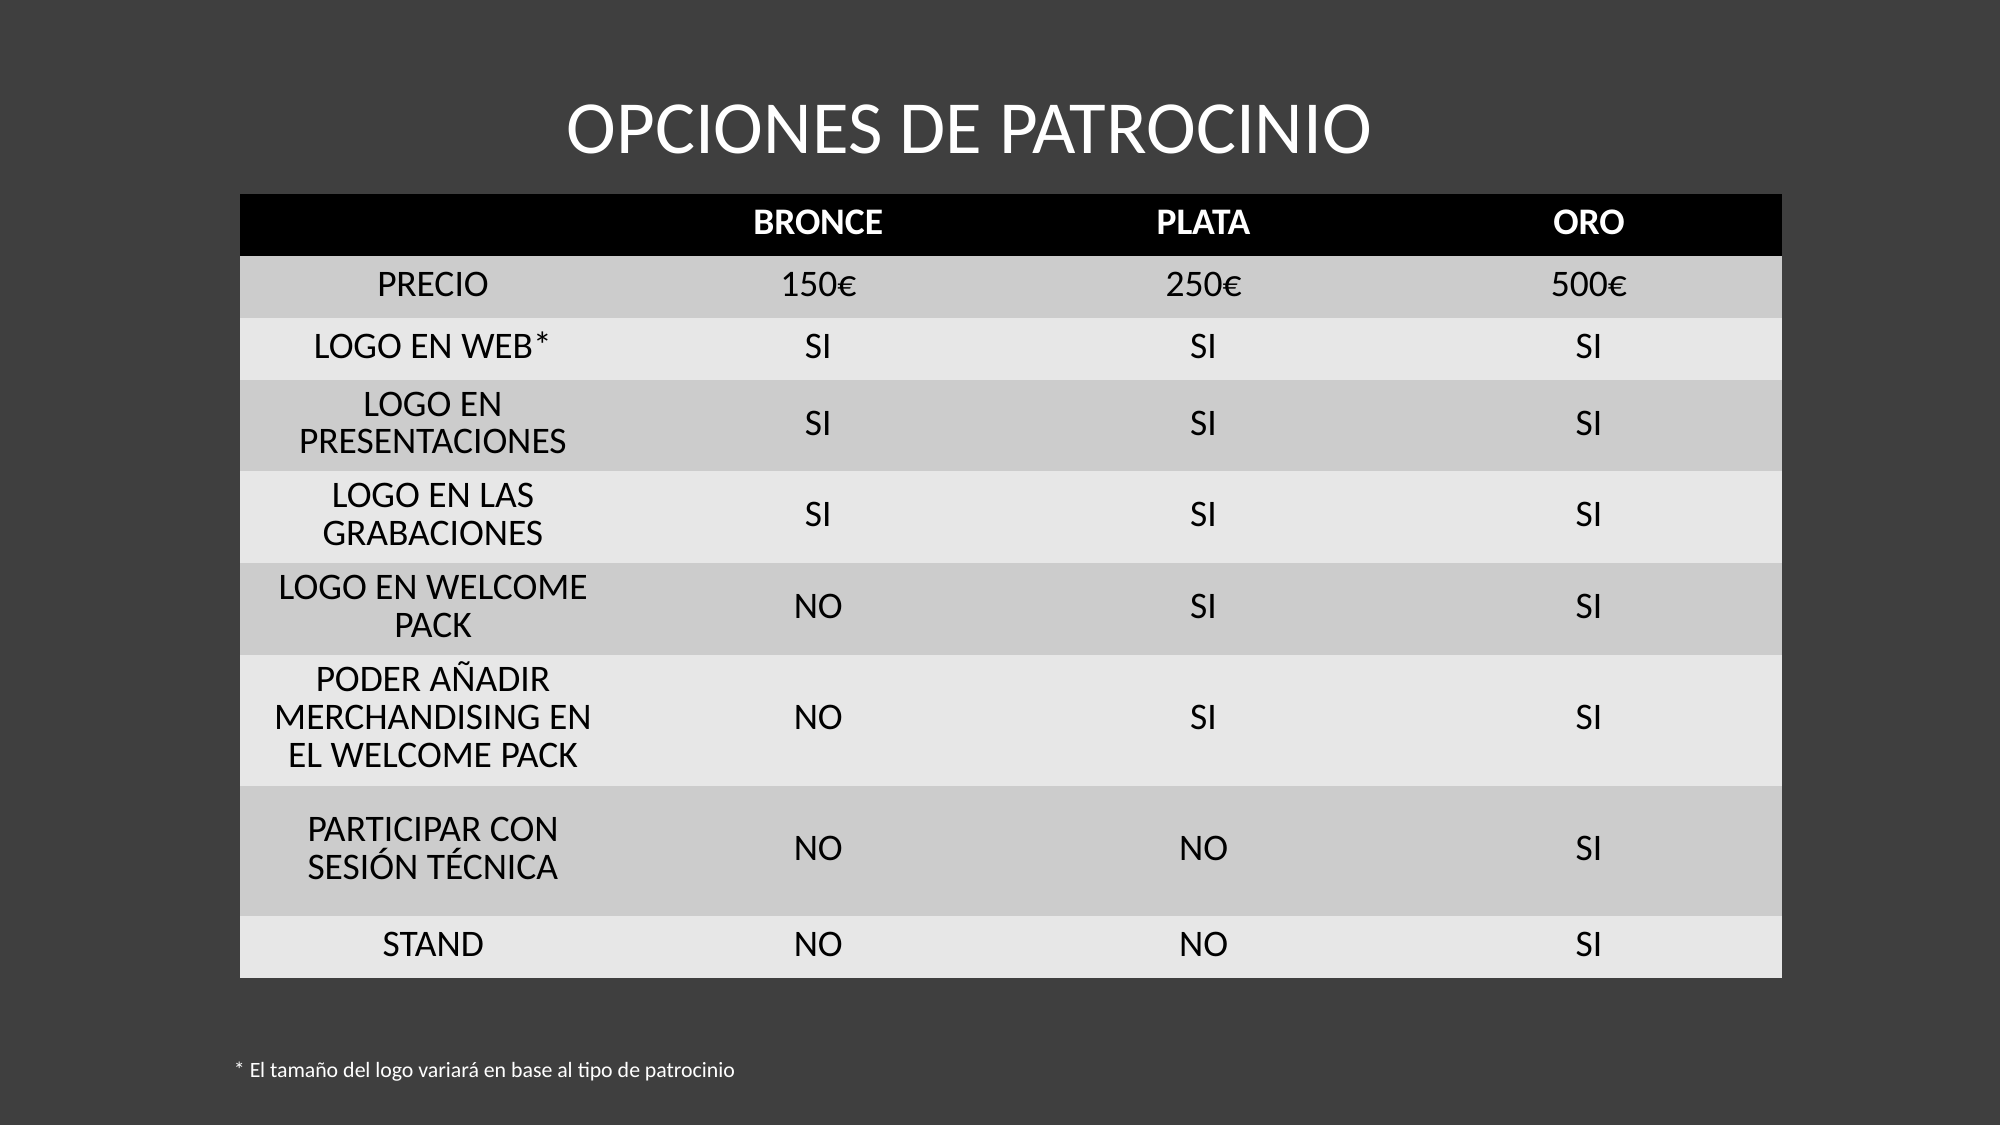

# OPCIONES DE PATROCINIO
|  | BRONCE | PLATA | ORO |
| --- | --- | --- | --- |
| PRECIO | 150€ | 250€ | 500€ |
| LOGO EN WEB\* | SI | SI | SI |
| LOGO EN PRESENTACIONES | SI | SI | SI |
| LOGO EN LAS GRABACIONES | SI | SI | SI |
| LOGO EN WELCOME PACK | NO | SI | SI |
| PODER AÑADIR MERCHANDISING EN EL WELCOME PACK | NO | SI | SI |
| PARTICIPAR CON SESIÓN TÉCNICA | NO | NO | SI |
| STAND | NO | NO | SI |
* El tamaño del logo variará en base al tipo de patrocinio